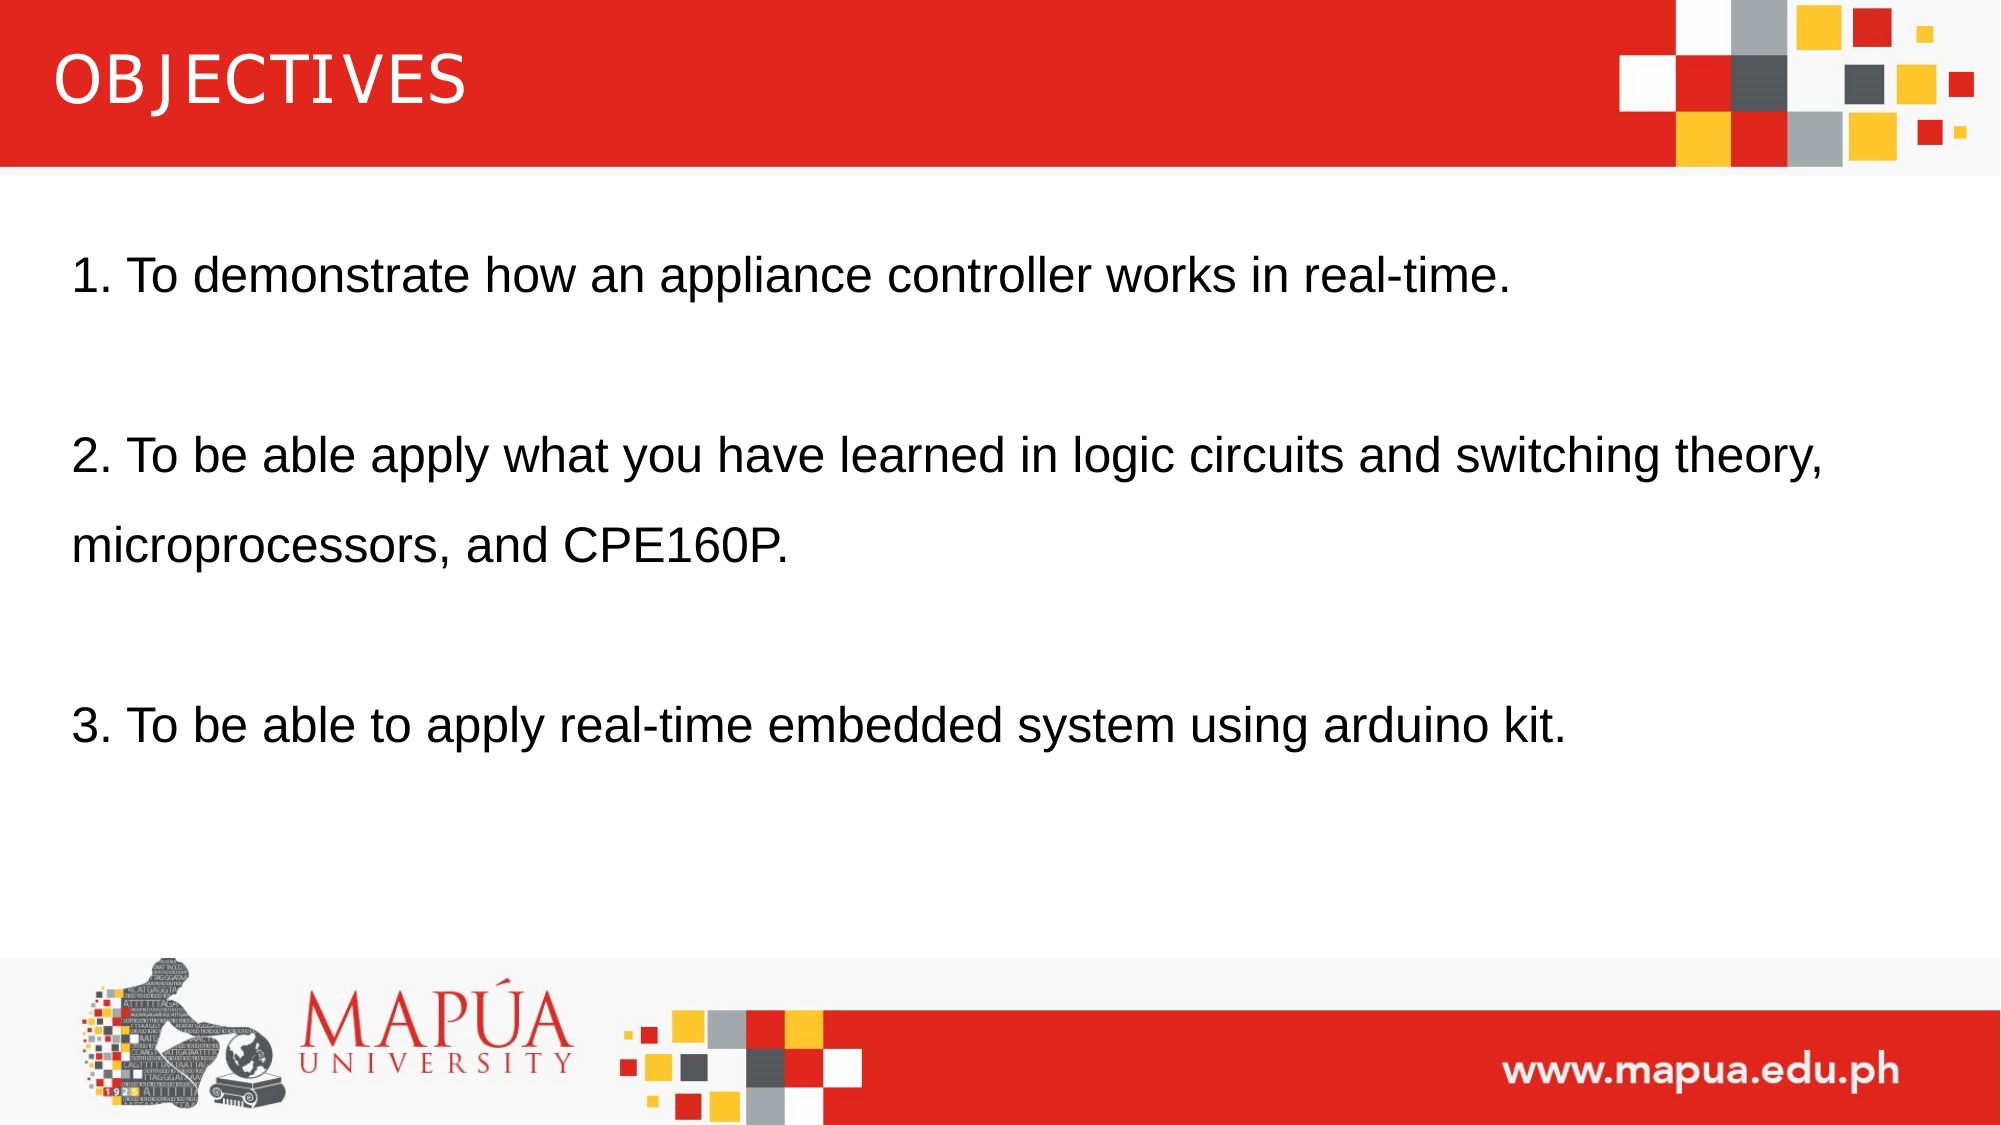

# OBJECTIVES

1. To demonstrate how an appliance controller works in real-time.

2. To be able apply what you have learned in logic circuits and switching theory, microprocessors, and CPE160P.

3. To be able to apply real-time embedded system using arduino kit.